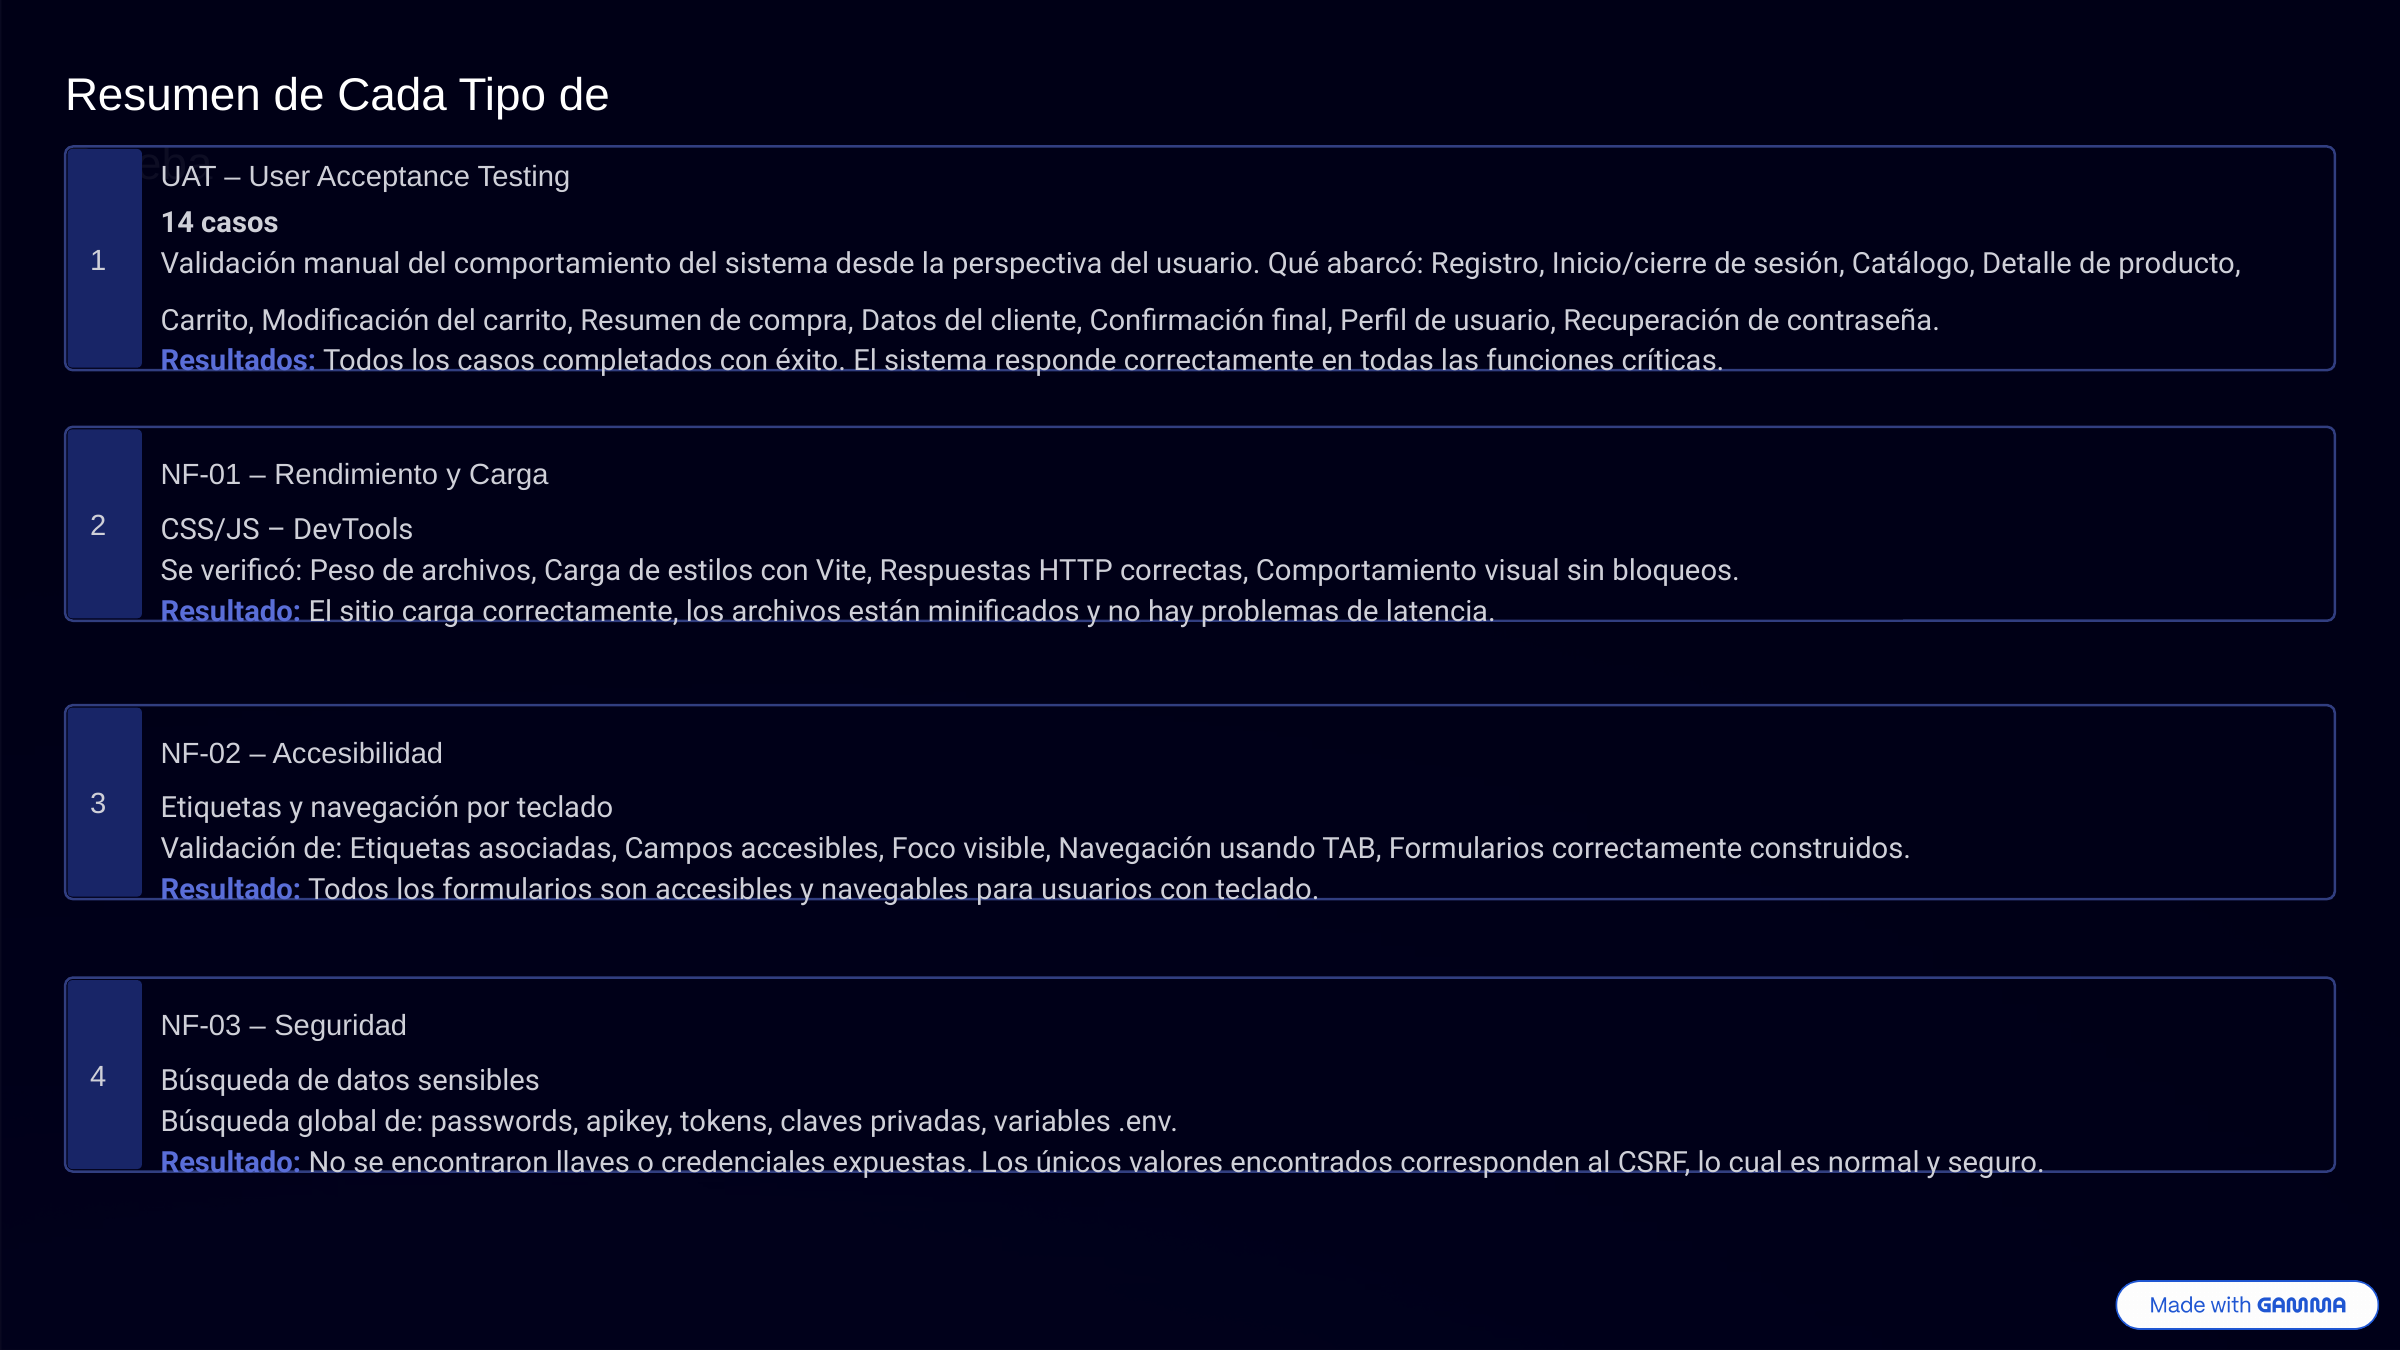

Resumen de Cada Tipo de Prueba

UAT – User Acceptance Testing
14 casos
Validación manual del comportamiento del sistema desde la perspectiva del usuario. Qué abarcó: Registro, Inicio/cierre de sesión, Catálogo, Detalle de producto, Carrito, Modificación del carrito, Resumen de compra, Datos del cliente, Confirmación final, Perfil de usuario, Recuperación de contraseña.
1
Resultados: Todos los casos completados con éxito. El sistema responde correctamente en todas las funciones críticas.

NF-01 – Rendimiento y Carga
CSS/JS – DevTools
2
Se verificó: Peso de archivos, Carga de estilos con Vite, Respuestas HTTP correctas, Comportamiento visual sin bloqueos.
Resultado: El sitio carga correctamente, los archivos están minificados y no hay problemas de latencia.

NF-02 – Accesibilidad
Etiquetas y navegación por teclado
3
Validación de: Etiquetas asociadas, Campos accesibles, Foco visible, Navegación usando TAB, Formularios correctamente construidos.
Resultado: Todos los formularios son accesibles y navegables para usuarios con teclado.

NF-03 – Seguridad
Búsqueda de datos sensibles
4
Búsqueda global de: passwords, apikey, tokens, claves privadas, variables .env.
Resultado: No se encontraron llaves o credenciales expuestas. Los únicos valores encontrados corresponden al CSRF, lo cual es normal y seguro.